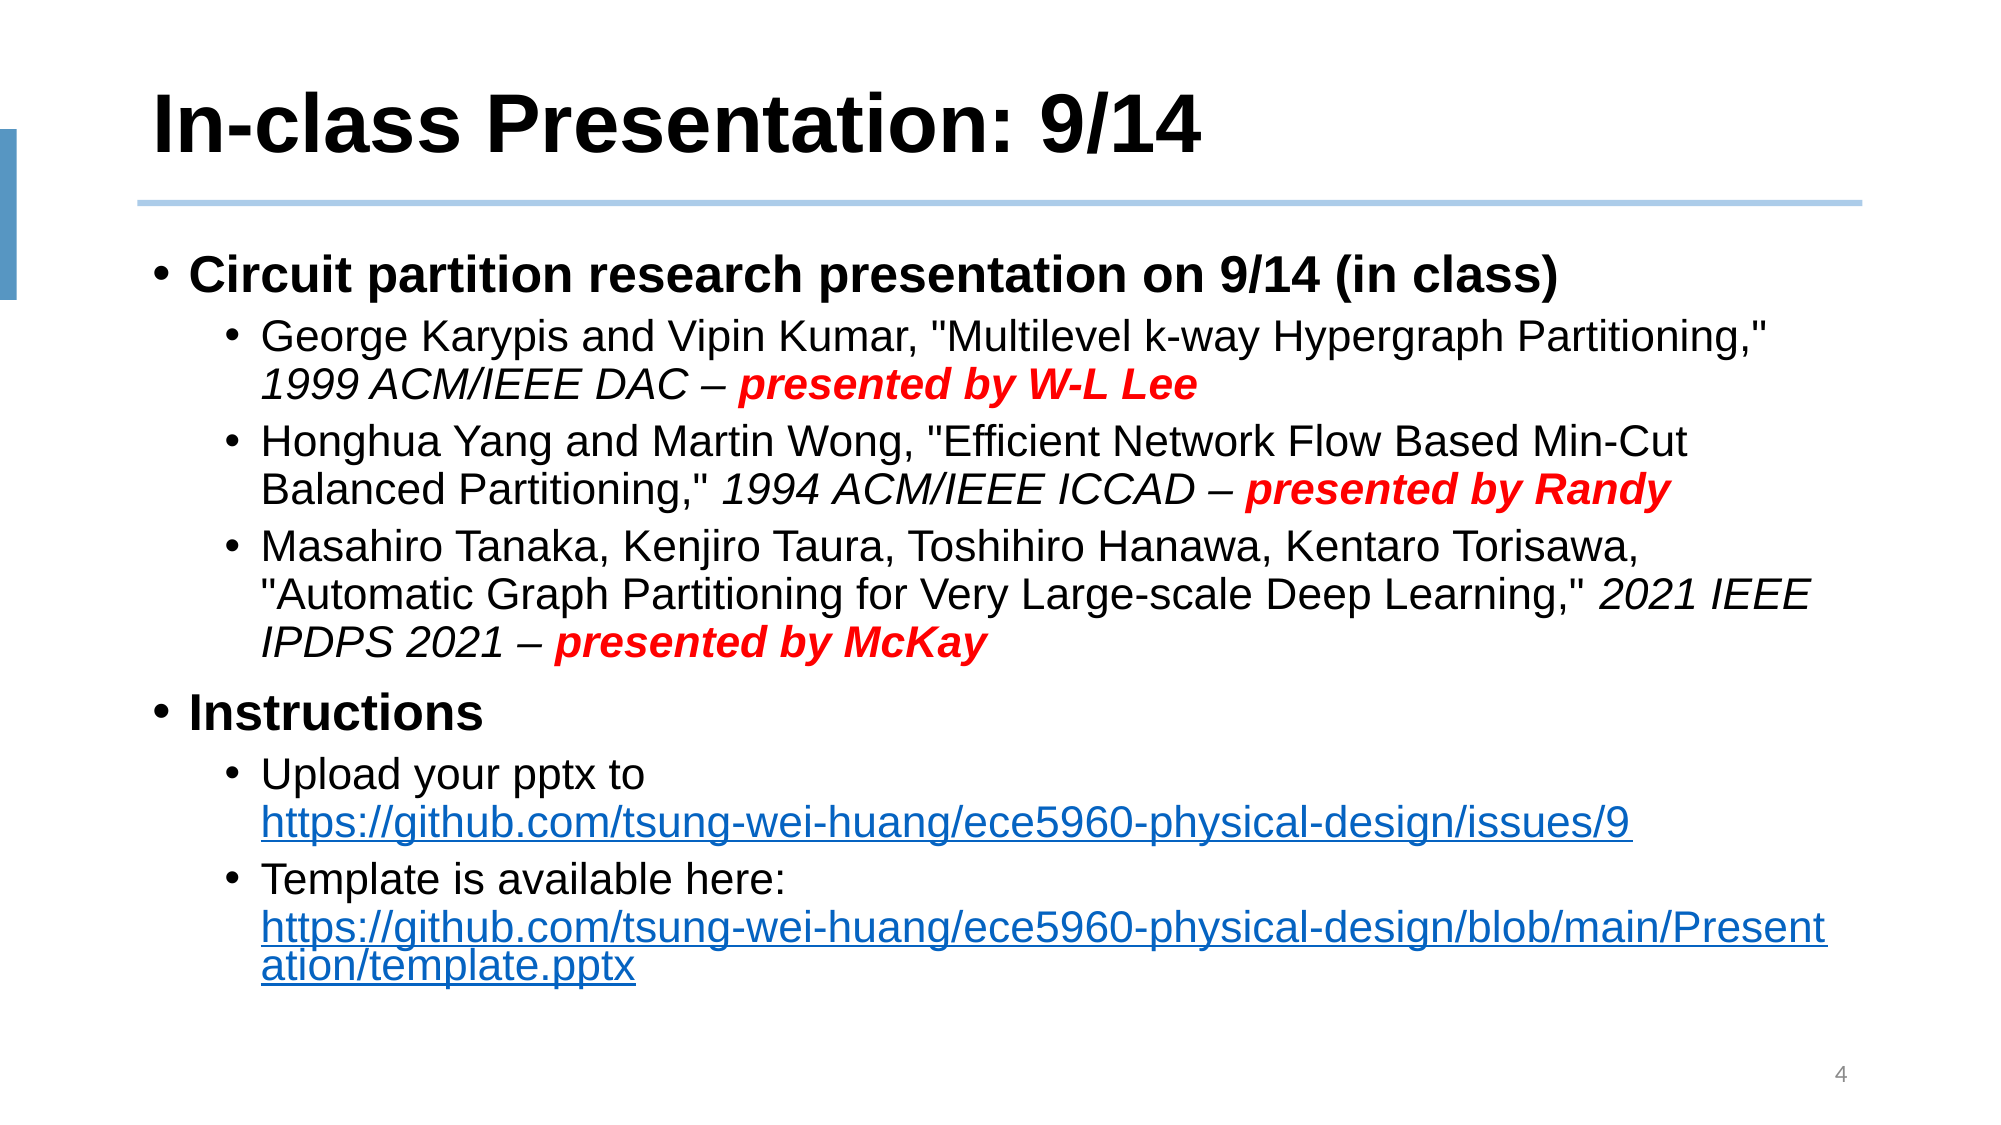

# In-class Presentation: 9/14
Circuit partition research presentation on 9/14 (in class)
George Karypis and Vipin Kumar, "Multilevel k-way Hypergraph Partitioning," 1999 ACM/IEEE DAC – presented by W-L Lee
Honghua Yang and Martin Wong, "Efficient Network Flow Based Min-Cut Balanced Partitioning," 1994 ACM/IEEE ICCAD – presented by Randy
Masahiro Tanaka, Kenjiro Taura, Toshihiro Hanawa, Kentaro Torisawa, "Automatic Graph Partitioning for Very Large-scale Deep Learning," 2021 IEEE IPDPS 2021 – presented by McKay
Instructions
Upload your pptx to https://github.com/tsung-wei-huang/ece5960-physical-design/issues/9
Template is available here: https://github.com/tsung-wei-huang/ece5960-physical-design/blob/main/Presentation/template.pptx
4